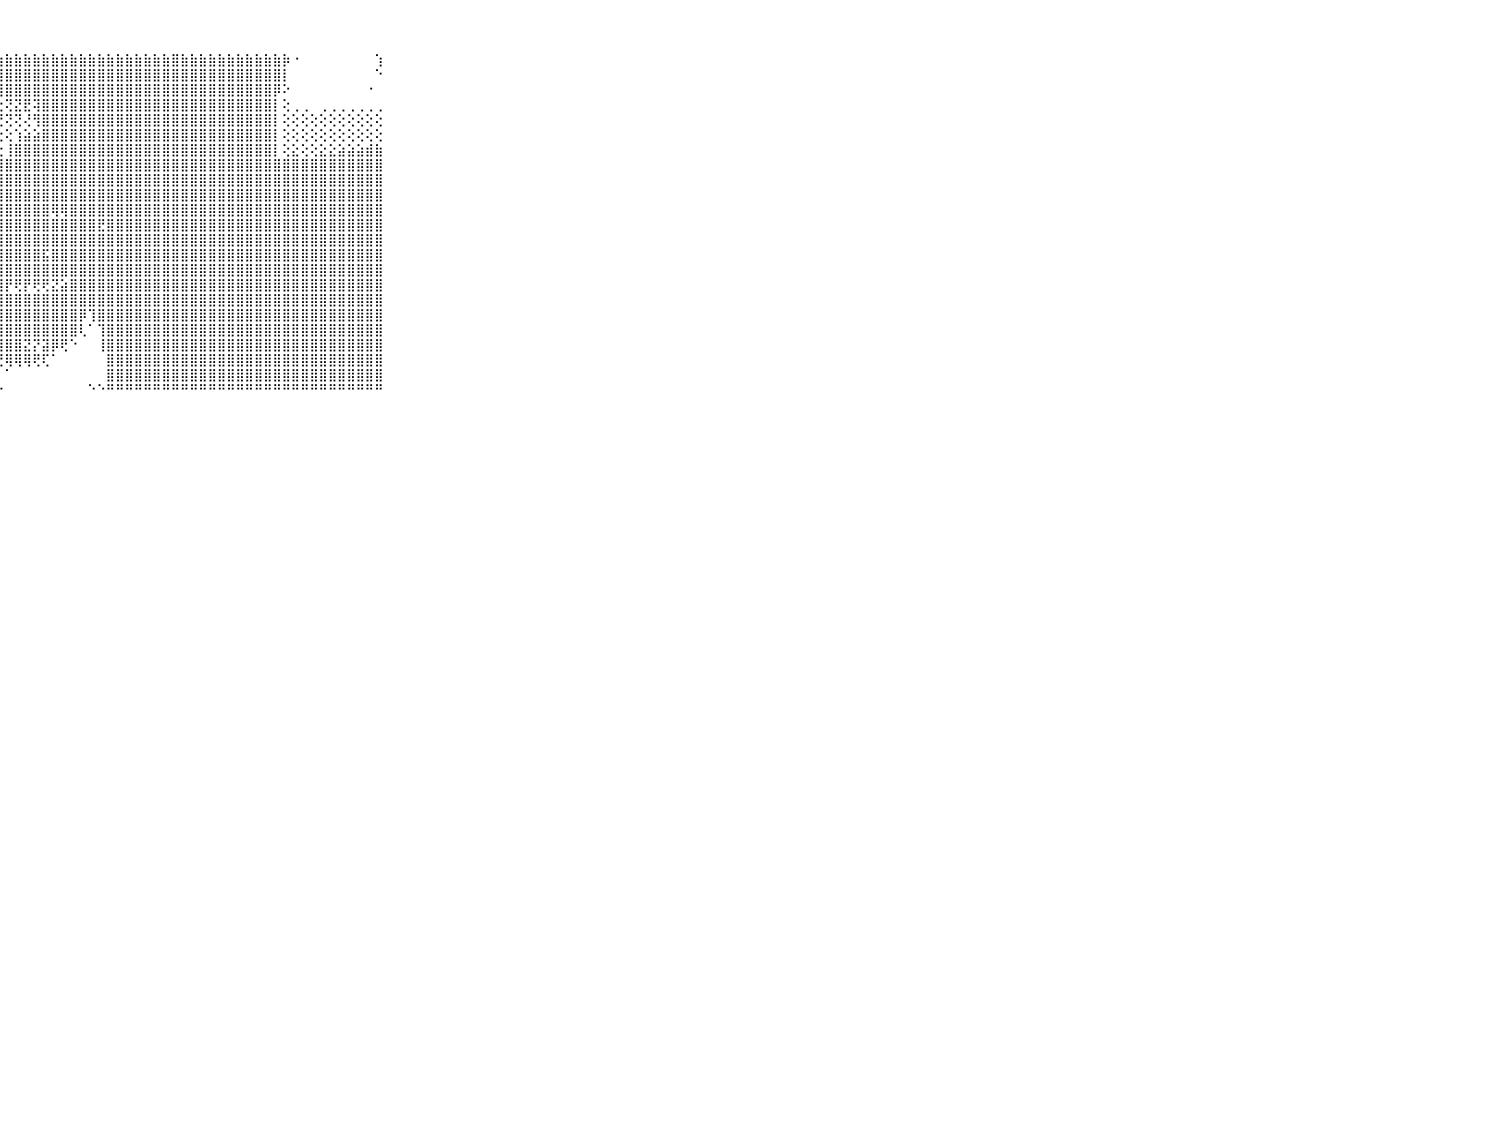

⠀⠀⠀⠀⠀⠀⠀⠀⠀⠀⠀⢱⣷⣷⣷⣷⣷⣷⣷⣷⣷⣷⣷⣷⣷⣷⣿⣷⣷⣷⣷⣷⣷⣷⣷⣷⣷⣷⣷⣷⣷⣷⣷⣷⣷⣷⣿⣷⣷⣷⣷⣷⣷⣷⣷⣷⣷⣷⡷⠐⠀⠀⠀⠀⠀⠀⠀⠀⢱⠀⠀⠀⠀⠀⠀⠀⠀⠀⠀⠀⠀
⠀⠀⠀⠀⠀⠀⠀⠀⠀⠀⠀⣸⣿⣿⣿⣿⣿⣿⣿⣿⣿⣿⣿⣿⣿⣿⣿⣿⣿⣿⣿⣿⣿⣿⣿⣿⣿⣿⣿⣿⣿⣿⣿⣿⣿⣿⣿⣿⣿⣿⣿⣿⣿⣿⣿⣿⣿⣿⡇⠀⠀⠀⠀⠀⠀⠀⠀⠀⠑⠀⠀⠀⠀⠀⠀⠀⠀⠀⠀⠀⠀
⠀⠀⠀⠀⠀⠀⠀⠀⠀⠀⠀⢸⣿⣵⣾⣿⣿⣿⣿⣿⣿⣿⣿⣿⣿⣿⣿⣿⣿⣿⣿⣿⣿⣿⣿⣿⣿⣿⣿⣿⣿⣿⣿⣿⣿⣿⣿⣿⣿⣿⣿⣿⣿⣿⣿⣿⣿⡿⠕⠀⠀⠀⠀⠀⠀⠀⠀⠐⠀⠀⠀⠀⠀⠀⠀⠀⠀⠀⠀⠀⠀
⠀⠀⠀⠀⠀⠀⠀⠀⠀⠀⠀⣿⣿⣿⣿⣿⣿⣿⣿⣿⣿⣿⢟⢙⢝⢅⢕⢕⢝⣝⣟⢽⣿⣿⣿⣿⣿⣿⣿⣿⣿⣿⣿⣿⣿⣿⣿⣿⣿⣿⣿⣿⣿⣿⣿⣿⣿⡇⢕⢀⢀⠀⢀⢀⢀⢀⢀⢀⢀⠀⠀⠀⠀⠀⠀⠀⠀⠀⠀⠀⠀
⠀⠀⠀⠀⠀⠀⠀⠀⠀⠀⠀⣸⣿⣿⣿⣿⣿⣿⣿⡟⠙⠑⢁⢕⣝⡰⢞⢟⢝⢝⢜⢻⣿⣿⣿⣿⣿⣿⣿⣿⣿⣿⣿⣿⣿⣿⣿⣿⣿⣿⣿⣿⣿⣿⣿⣿⣿⡇⢕⢕⢕⢕⢕⢕⢕⢕⢕⢕⢕⠀⠀⠀⠀⠀⠀⠀⠀⠀⠀⠀⠀
⠀⠀⠀⠀⠀⠀⠀⠀⠀⠀⠀⢜⣻⣿⣿⣿⣿⣿⢟⢕⢄⢑⢔⢎⢙⠅⢄⢔⢕⢱⣵⣵⣿⣿⣿⣿⣿⣿⣿⣿⣿⣿⣿⣿⣿⣿⣿⣿⣿⣿⣿⣿⣿⣿⣿⣿⣿⡇⢕⢕⢕⢕⢕⢕⢕⢕⢕⢕⢕⠀⠀⠀⠀⠀⠀⠀⠀⠀⠀⠀⠀
⠀⠀⠀⠀⠀⠀⠀⠀⠀⠀⠀⣾⣿⣿⣿⣿⣿⡧⡕⢕⢜⢷⢇⢔⢕⢇⢕⢕⢸⣿⣿⣿⣿⣿⣿⣿⣿⣿⣿⣿⣿⣿⣿⣿⣿⣿⣿⣿⣿⣿⣿⣿⣿⣿⣿⣿⣿⡇⢕⣕⢕⢕⣕⣕⣵⣵⣵⣾⣷⠀⠀⠀⠀⠀⠀⠀⠀⠀⠀⠀⠀
⠀⠀⠀⠀⠀⠀⠀⠀⠀⠀⠀⣿⣿⣿⣿⣿⣯⢕⢾⢣⣕⣕⣵⣵⣷⣾⣿⣿⣿⣿⣿⣿⣿⣿⣿⣿⣿⣿⣿⣿⣿⣿⣿⣿⣿⣿⣿⣿⣿⣿⣿⣿⣿⣿⣿⣿⣿⣿⣿⣿⣿⣿⣿⣿⣿⣿⣿⣿⣿⠀⠀⠀⠀⠀⠀⠀⠀⠀⠀⠀⠀
⠀⠀⠀⠀⠀⠀⠀⠀⠀⠀⠀⢻⣿⣿⣿⣿⣿⡔⢕⢝⢽⣿⣿⣿⣿⣿⣿⣿⣿⣿⣿⣿⣿⣿⣿⣿⣿⣿⣿⣿⣿⣿⣿⣿⣿⣿⣿⣿⣿⣿⣿⣿⣿⣿⣿⣿⣿⣿⣿⣿⣿⣿⣿⣿⣿⣿⣿⣿⣿⠀⠀⠀⠀⠀⠀⠀⠀⠀⠀⠀⠀
⠀⠀⠀⠀⠀⠀⠀⠀⠀⠀⠀⣱⣿⣿⣿⣿⣿⡇⢕⢕⢼⣿⣿⣿⣿⣿⣿⣿⣿⣿⣿⣿⣿⣿⣿⣿⣿⣿⣿⣿⣿⣿⣿⣿⣿⣿⣿⣿⣿⣿⣿⣿⣿⣿⣿⣿⣿⣿⣿⣿⣿⣿⣿⣿⣿⣿⣿⣿⣿⠀⠀⠀⠀⠀⠀⠀⠀⠀⠀⠀⠀
⠀⠀⠀⠀⠀⠀⠀⠀⠀⠀⠀⢝⢻⣿⣿⣿⣿⣧⢕⢕⢹⣿⣿⣿⣿⣿⣿⣿⣿⣿⣿⣿⣿⢿⢿⣿⣿⣿⣿⣿⣿⣿⣿⣿⣿⣿⣿⣿⣿⣿⣿⣿⣿⣿⣿⣿⣿⣿⣿⣿⣿⣿⣿⣿⣿⣿⣿⣿⣿⠀⠀⠀⠀⠀⠀⠀⠀⠀⠀⠀⠀
⠀⠀⠀⠀⠀⠀⠀⠀⠀⠀⠀⣷⣾⣿⣿⣿⣿⣿⡇⢕⢜⣿⣿⣿⣿⣟⣻⣿⣿⣿⣿⣿⣿⣿⣿⣿⣿⣿⣟⣿⣿⣿⣿⣿⣿⣿⣿⣿⣿⣿⣿⣿⣿⣿⣿⣿⣿⣿⣿⣿⣿⣿⣿⣿⣿⣿⣿⣿⣿⠀⠀⠀⠀⠀⠀⠀⠀⠀⠀⠀⠀
⠀⠀⠀⠀⠀⠀⠀⠀⠀⠀⠀⢜⣸⣿⣿⣿⣿⣻⣿⡕⢕⣻⣿⣿⣿⣿⣿⣿⣿⣿⣿⣿⣿⣿⣿⣿⣿⣿⣿⣿⣿⣿⣿⣿⣿⣿⣿⣿⣿⣿⣿⣿⣿⣿⣿⣿⣿⣿⣿⣿⣿⣿⣿⣿⣿⣿⣿⣿⣿⠀⠀⠀⠀⠀⠀⠀⠀⠀⠀⠀⠀
⠀⠀⠀⠀⠀⠀⠀⠀⠀⠀⠀⣿⣿⣿⣿⡿⣿⣿⣿⣿⣿⣿⣿⣿⣿⣿⣿⣿⣿⣿⣿⣿⣯⣿⣿⣿⣿⣿⣿⣿⣿⣿⣿⣿⣿⣿⣿⣿⣿⣿⣿⣿⣿⣿⣿⣿⣿⣿⣿⣿⣿⣿⣿⣿⣿⣿⣿⣿⣿⠀⠀⠀⠀⠀⠀⠀⠀⠀⠀⠀⠀
⠀⠀⠀⠀⠀⠀⠀⠀⠀⠀⠀⣿⣿⣿⣿⣿⣿⣿⣿⣿⣿⣿⣿⣿⣿⣿⣿⣿⣿⣿⣿⣿⣿⣿⣿⣿⣿⣿⣿⣿⣿⣿⣿⣿⣿⣿⣿⣿⣿⣿⣿⣿⣿⣿⣿⣿⣿⣿⣿⣿⣿⣿⣿⣿⣿⣿⣿⣿⣿⠀⠀⠀⠀⠀⠀⠀⠀⠀⠀⠀⠀
⠀⠀⠀⠀⠀⠀⠀⠀⠀⠀⠀⢿⣿⣿⣿⣿⣿⣿⣿⣿⣿⣿⣿⣿⣿⣿⣿⣿⡟⢟⡟⢟⢟⣝⣵⣿⣿⣿⣿⣿⣿⣿⣿⣿⣿⣿⣿⣿⣿⣿⣿⣿⣿⣿⣿⣿⣿⣿⣿⣿⣿⣿⣿⣿⣿⣿⣿⣿⣿⠀⠀⠀⠀⠀⠀⠀⠀⠀⠀⠀⠀
⠀⠀⠀⠀⠀⠀⠀⠀⠀⠀⠀⣼⣿⣿⣿⣿⣿⣿⣿⣿⣿⣿⣿⣿⣿⣿⣿⣿⣿⣿⣿⣿⣿⣿⣿⣿⣿⣿⣿⣿⣿⣿⣿⣿⣿⣿⣿⣿⣿⣿⣿⣿⣿⣿⣿⣿⣿⣿⣿⣿⣿⣿⣿⣿⣿⣿⣿⣿⣿⠀⠀⠀⠀⠀⠀⠀⠀⠀⠀⠀⠀
⠀⠀⠀⠀⠀⠀⠀⠀⠀⠀⠀⣿⣿⣿⣿⣿⣿⣿⣿⣿⣿⣿⣿⣿⣿⣿⣿⣿⣿⣿⣿⣿⣿⣿⣿⣿⡿⢹⣿⣿⣿⣿⣿⣿⣿⣿⣿⣿⣿⣿⣿⣿⣿⣿⣿⣿⣿⣿⣿⣿⣿⣿⣿⣿⣿⣿⣿⣿⣿⠀⠀⠀⠀⠀⠀⠀⠀⠀⠀⠀⠀
⠀⠀⠀⠀⠀⠀⠀⠀⠀⠀⠀⢟⣿⣿⣿⣿⣿⣿⣿⣿⣿⣿⣿⡟⢿⣿⣿⣿⣿⣿⣿⣿⣿⣿⣿⣿⢇⠁⢹⣿⣿⣿⣿⣿⣿⣿⣿⣿⣿⣿⣿⣿⣿⣿⣿⣿⣿⣿⣿⣿⣿⣿⣿⣿⣿⣿⣿⣿⣿⠀⠀⠀⠀⠀⠀⠀⠀⠀⠀⠀⠀
⠀⠀⠀⠀⠀⠀⠀⠀⠀⠀⠀⢹⣿⣿⣿⣿⣿⣿⣿⣿⣿⣿⣿⡇⢜⢿⣿⣿⣿⣿⣝⡝⣽⡿⢟⠑⠀⠀⢸⣿⣿⣿⣿⣿⣿⣿⣿⣿⣿⣿⣿⣿⣿⣿⣿⣿⣿⣿⣿⣿⣿⣿⣿⣿⣿⣿⣿⣿⣿⠀⠀⠀⠀⠀⠀⠀⠀⠀⠀⠀⠀
⠀⠀⠀⠀⠀⠀⠀⠀⠀⠀⠀⣿⣿⣿⣿⣿⣿⣿⣿⣿⣿⣿⣿⣇⢕⢕⢝⢟⢿⢿⢿⢟⢏⠁⠀⠀⠀⠀⠀⣿⣿⣿⣿⣿⣿⣿⣿⣿⣿⣿⣿⣿⣿⣿⣿⣿⣿⣿⣿⣿⣿⣿⣿⣿⣿⣿⣿⣿⣿⠀⠀⠀⠀⠀⠀⠀⠀⠀⠀⠀⠀
⠀⠀⠀⠀⠀⠀⠀⠀⠀⠀⠀⢻⣿⣿⣿⣿⣿⣿⣿⣿⣿⣿⣿⣿⠑⢕⢕⠀⠁⠀⠀⠀⠀⠀⠀⠀⠀⠀⠀⣿⣿⣿⣿⣿⣿⣿⣿⣿⣿⣿⣿⣿⣿⣿⣿⣿⣿⣿⣿⣿⣿⣿⣿⣿⣿⣿⣿⣿⣿⠀⠀⠀⠀⠀⠀⠀⠀⠀⠀⠀⠀
⠀⠀⠀⠀⠀⠀⠀⠀⠀⠀⠀⠛⠛⠛⠛⠛⠛⠛⠛⠛⠛⠛⠛⠛⠀⠑⠑⠑⠀⠀⠀⠀⠀⠀⠀⠀⠀⠑⠑⠛⠛⠛⠛⠛⠛⠛⠛⠛⠛⠛⠛⠛⠛⠛⠛⠛⠛⠛⠛⠛⠛⠛⠛⠛⠛⠛⠛⠛⠛⠀⠀⠀⠀⠀⠀⠀⠀⠀⠀⠀⠀